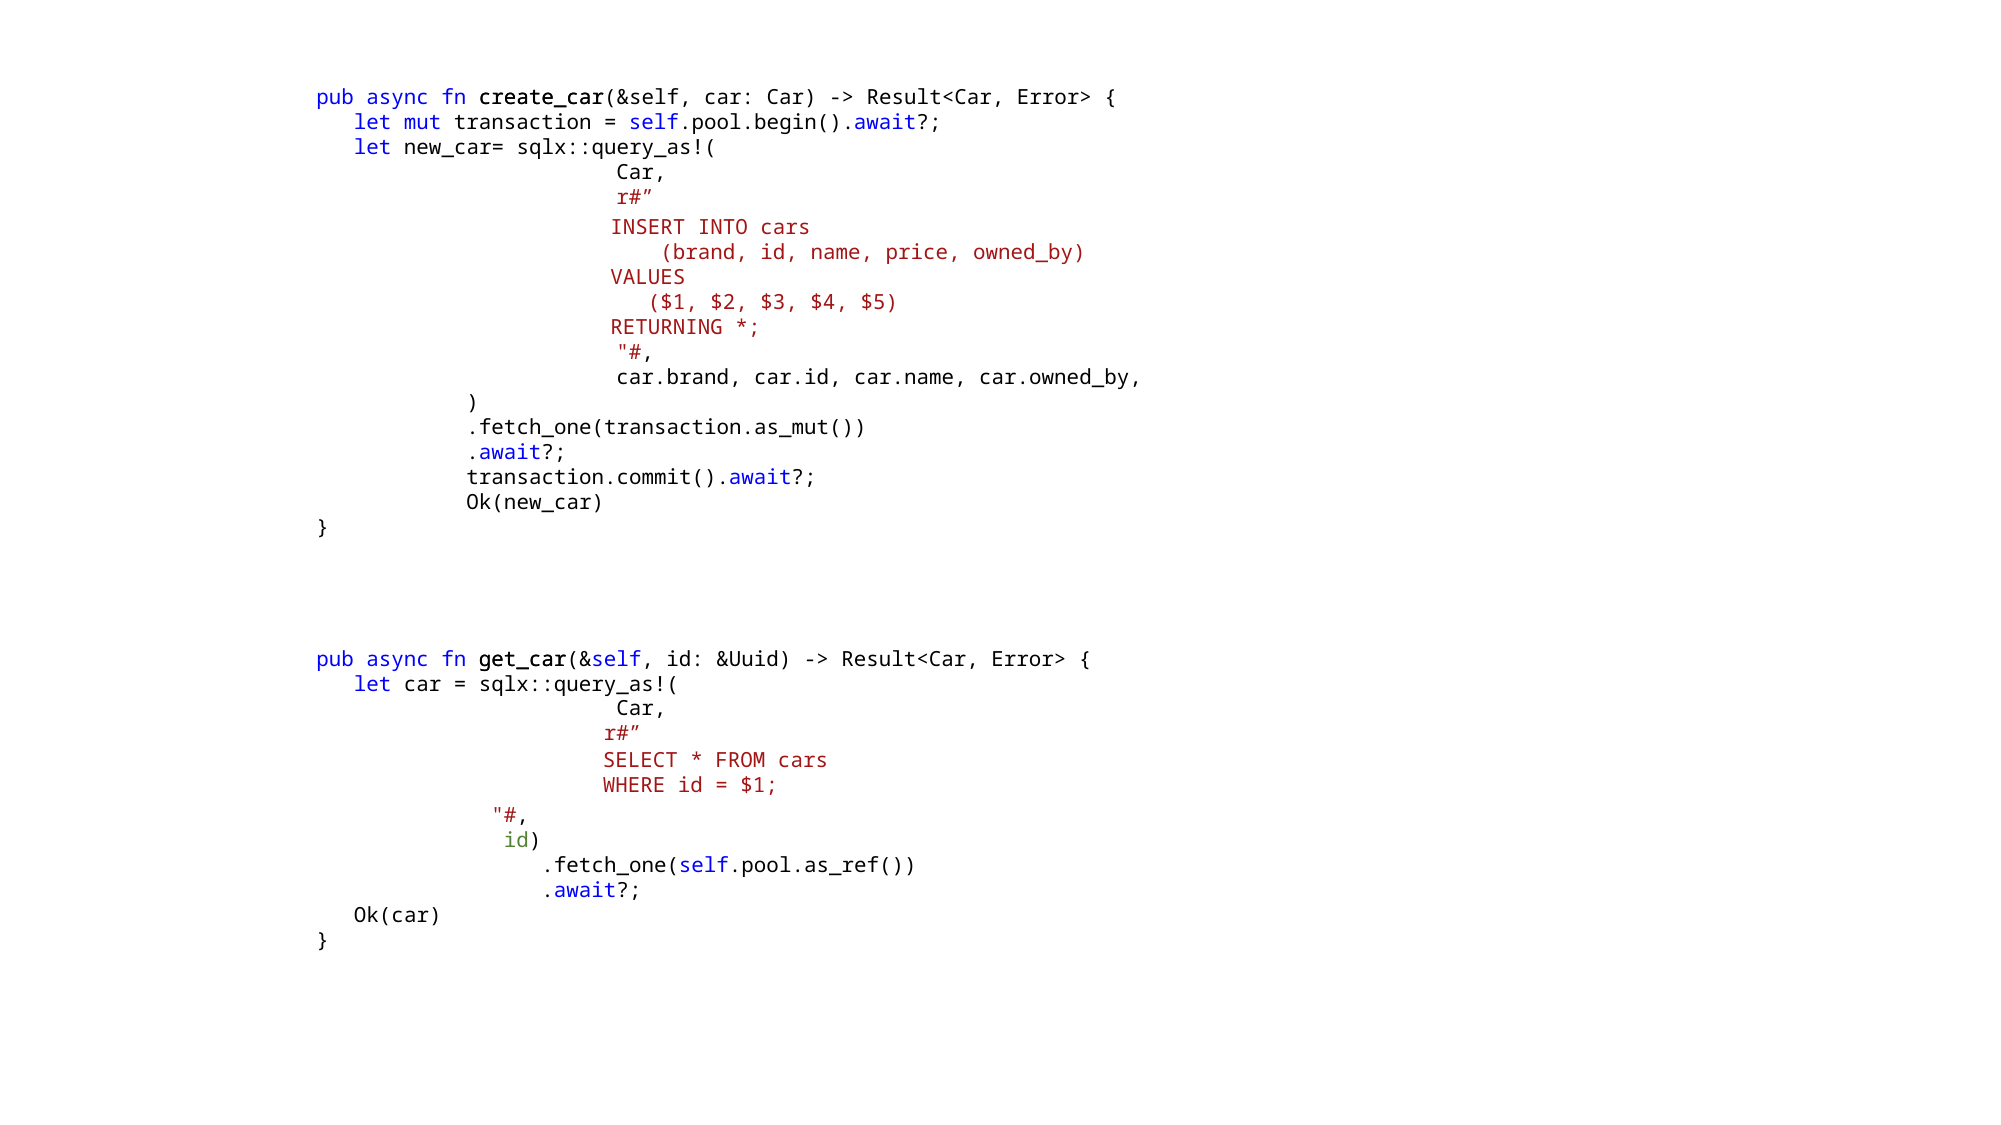

create_car
pub async fn create_car(&self, car: Car) -> Result<Car, Error> {
   let mut transaction = self.pool.begin().await?;
   let new_car= sqlx::query_as!(
		Car,
		r#”
INSERT INTO cars
    (brand, id, name, price, owned_by)
VALUES
   ($1, $2, $3, $4, $5)
RETURNING *;
            	"#,
		car.brand, car.id, car.name, car.owned_by,
     	)
     	.fetch_one(transaction.as_mut())
     	.await?;
    	transaction.commit().await?;
    	Ok(new_car)
}
pub async fn get_car(&self, id: &Uuid) -> Result<Car, Error> {
   let car = sqlx::query_as!(
		Car,
	           r#”
get_car
SELECT * FROM cars
WHERE id = $1;
	  "#,
	   id)
	      .fetch_one(self.pool.as_ref())
	      .await?;
   Ok(car)
}